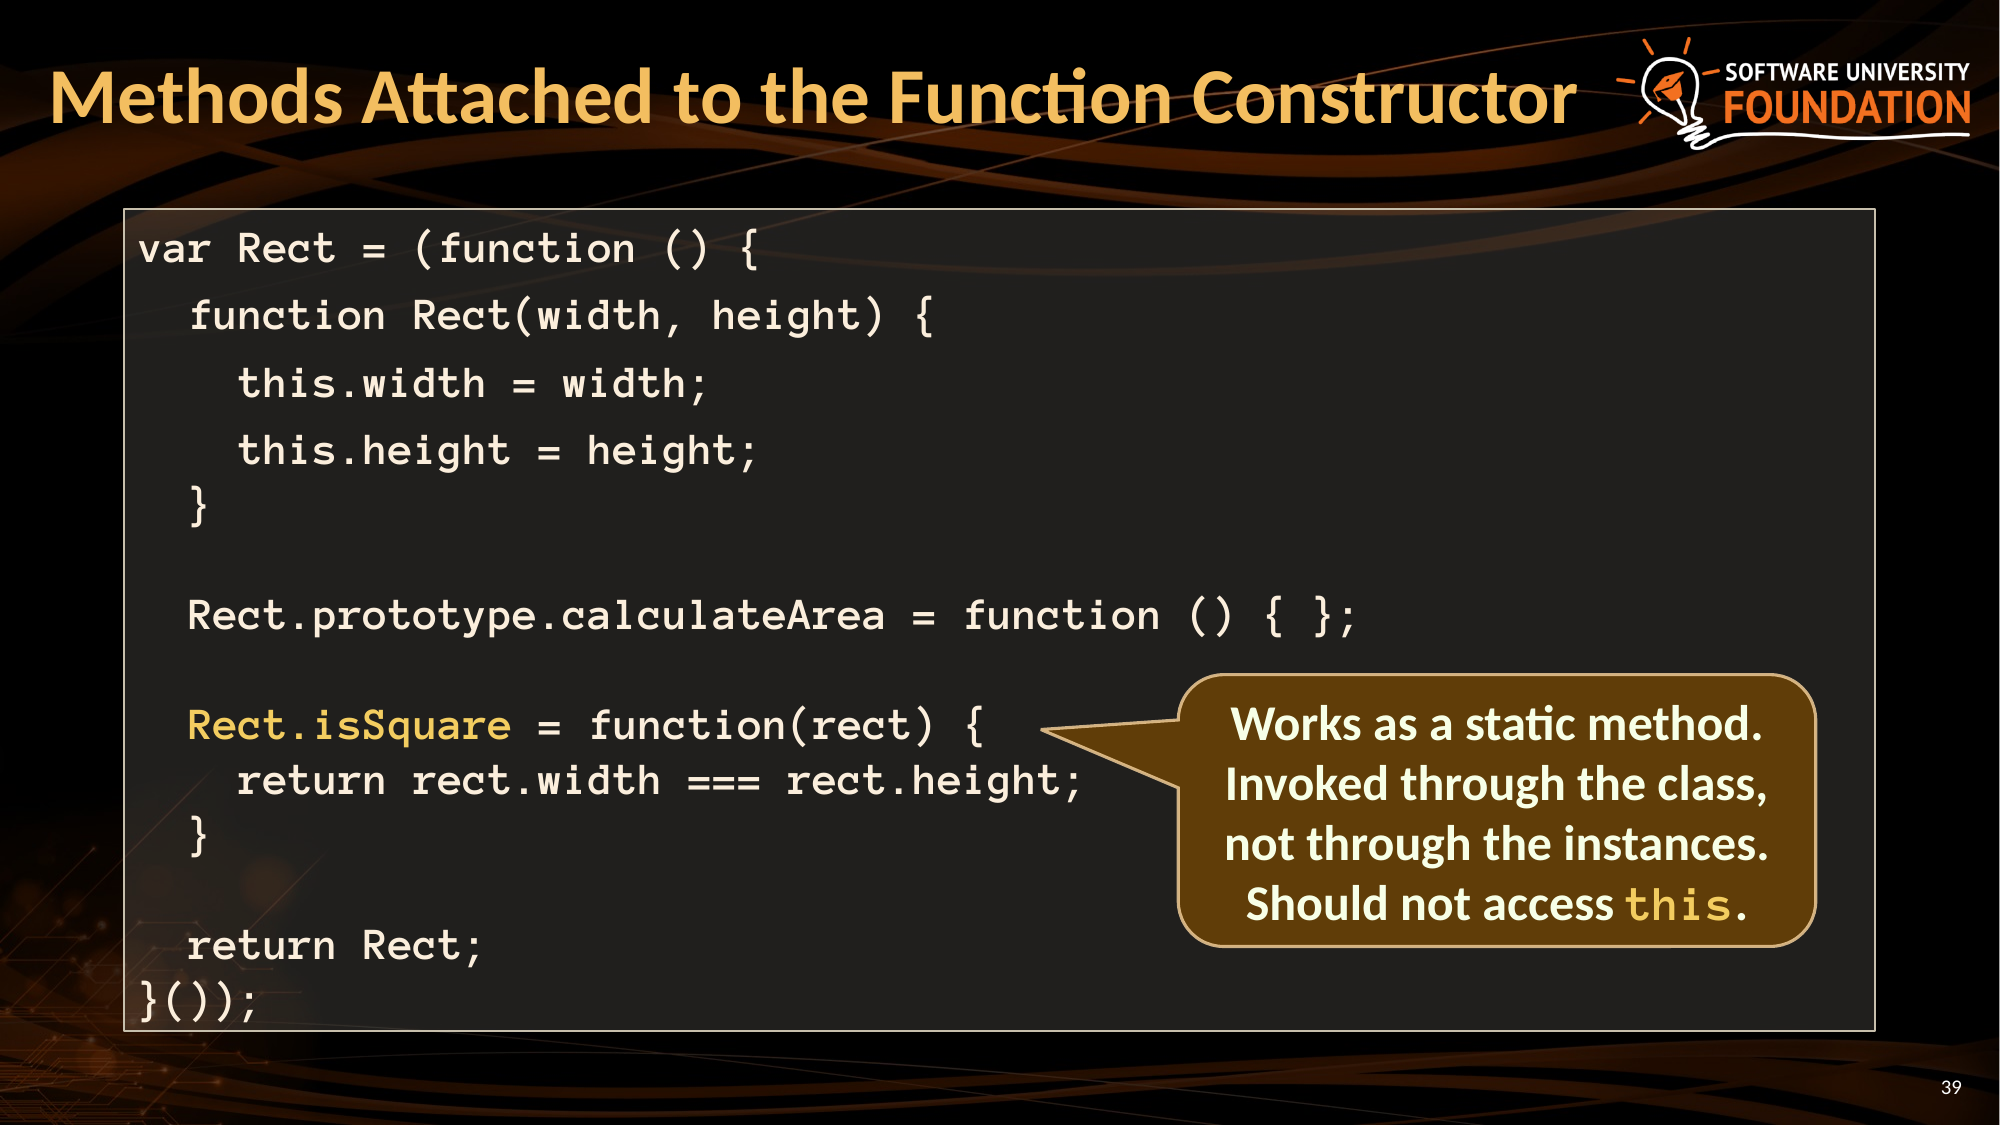

# Methods Attached to the Function Constructor
var Rect = (function () {
  function Rect(width, height) {
    this.width = width;
    this.height = height;
  }

  Rect.prototype.calculateArea = function () { };

  Rect.isSquare = function(rect) {
    return rect.width === rect.height;
  }

  return Rect;
}());
Works as a static method. Invoked through the class, not through the instances.
Should not access this.
39